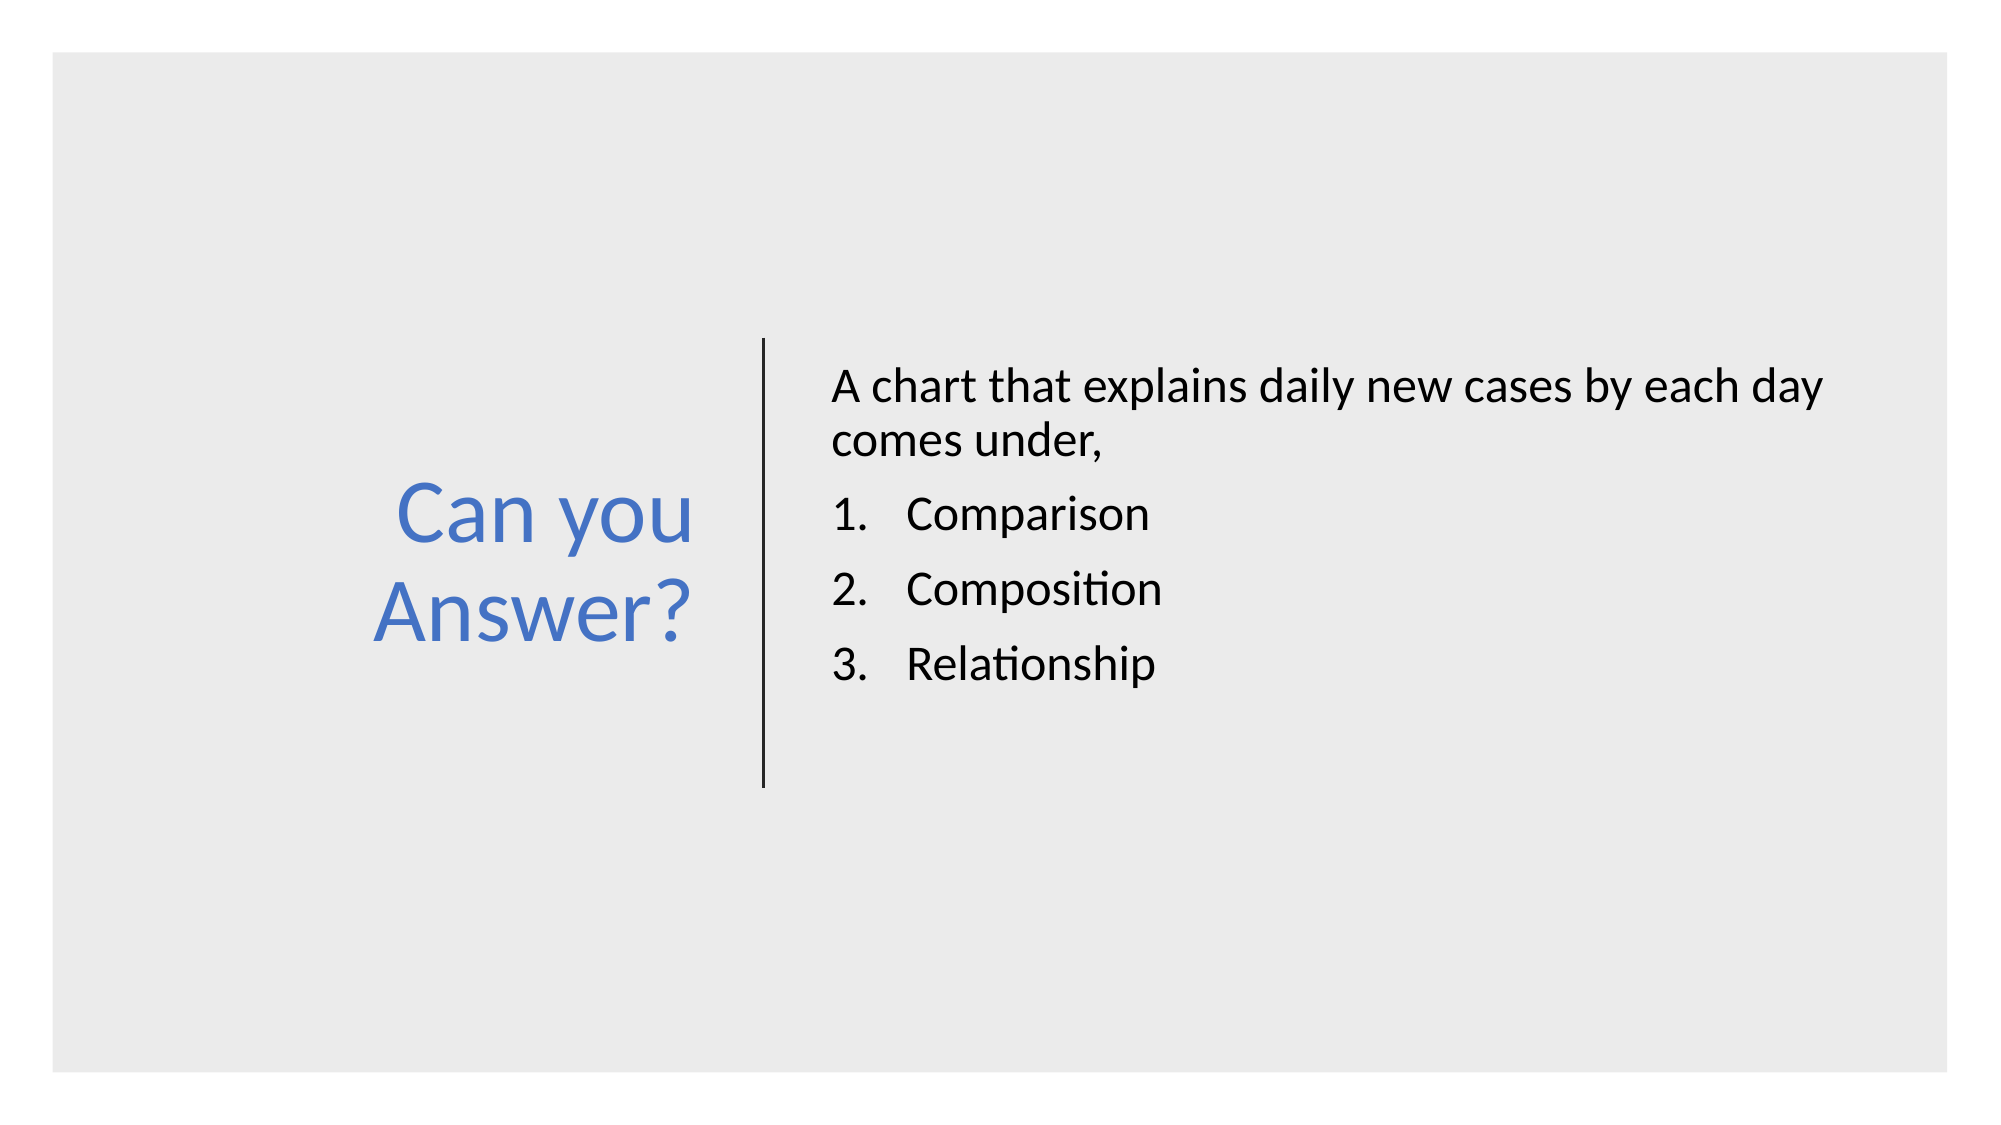

# Can you Answer?
A chart that explains daily new cases by each day comes under,
Comparison
Composition
Relationship